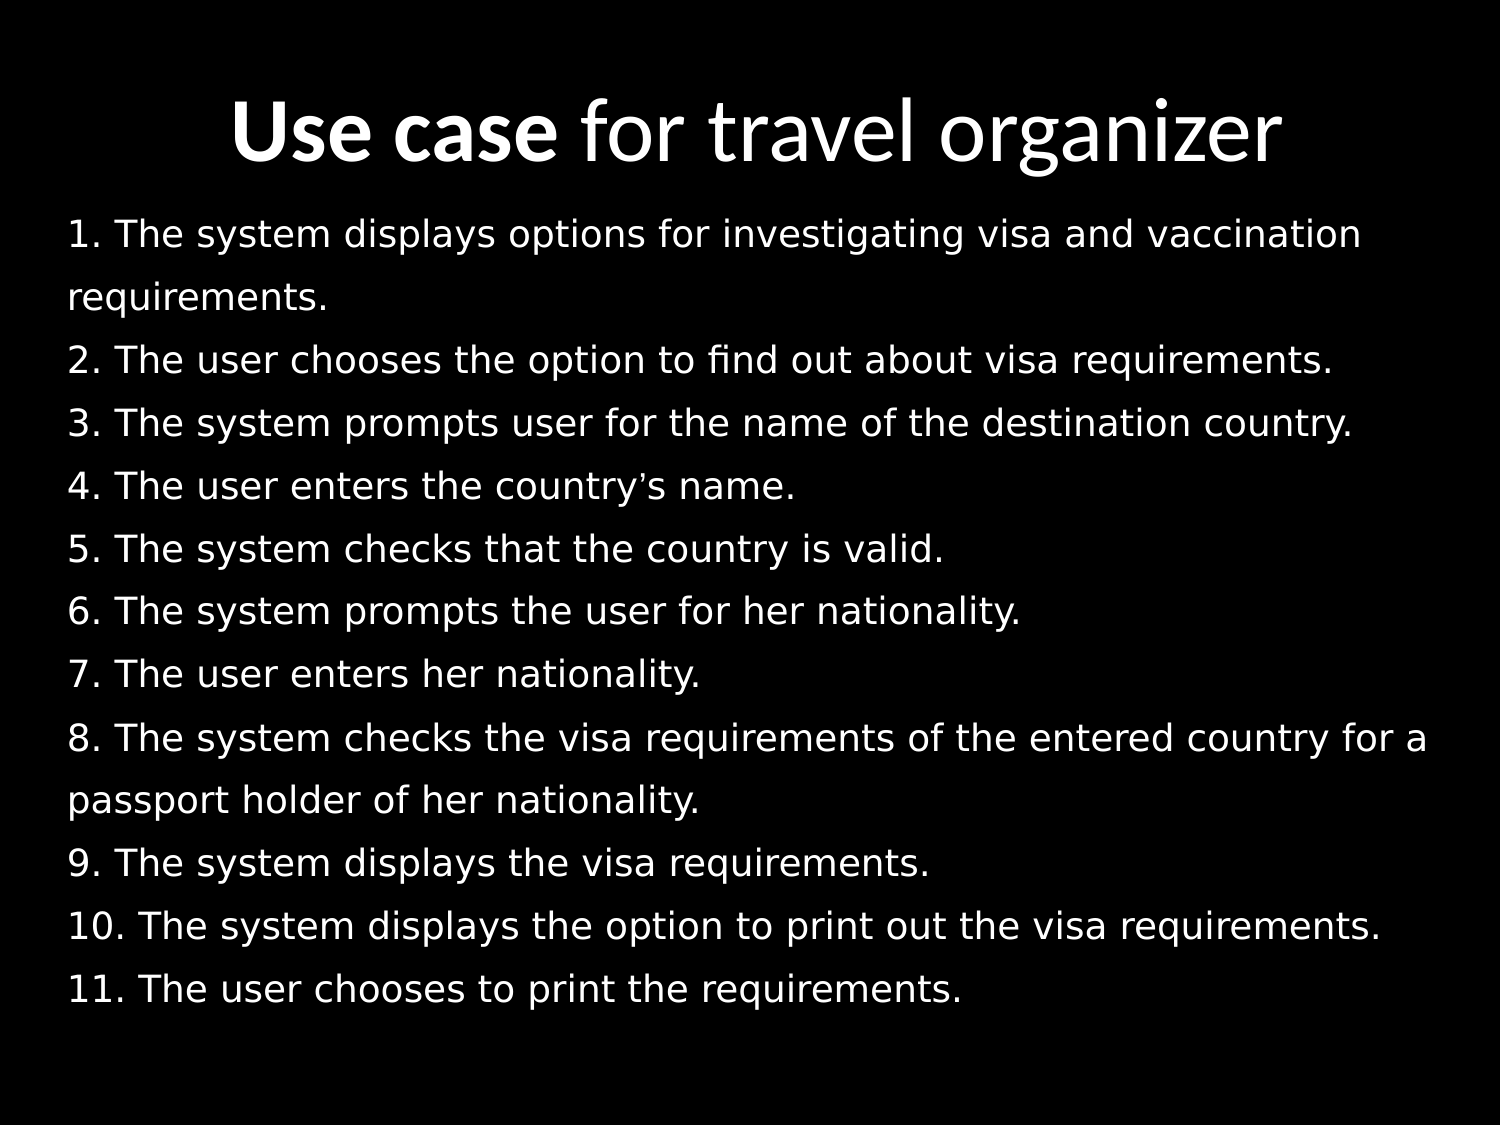

# Use case for travel organizer

1. The system displays options for investigating visa and vaccination requirements.
2. The user chooses the option to find out about visa requirements.
3. The system prompts user for the name of the destination country.
4. The user enters the country’s name.
5. The system checks that the country is valid.
6. The system prompts the user for her nationality.
7. The user enters her nationality.
8. The system checks the visa requirements of the entered country for a passport holder of her nationality.
9. The system displays the visa requirements.
10. The system displays the option to print out the visa requirements.
11. The user chooses to print the requirements.